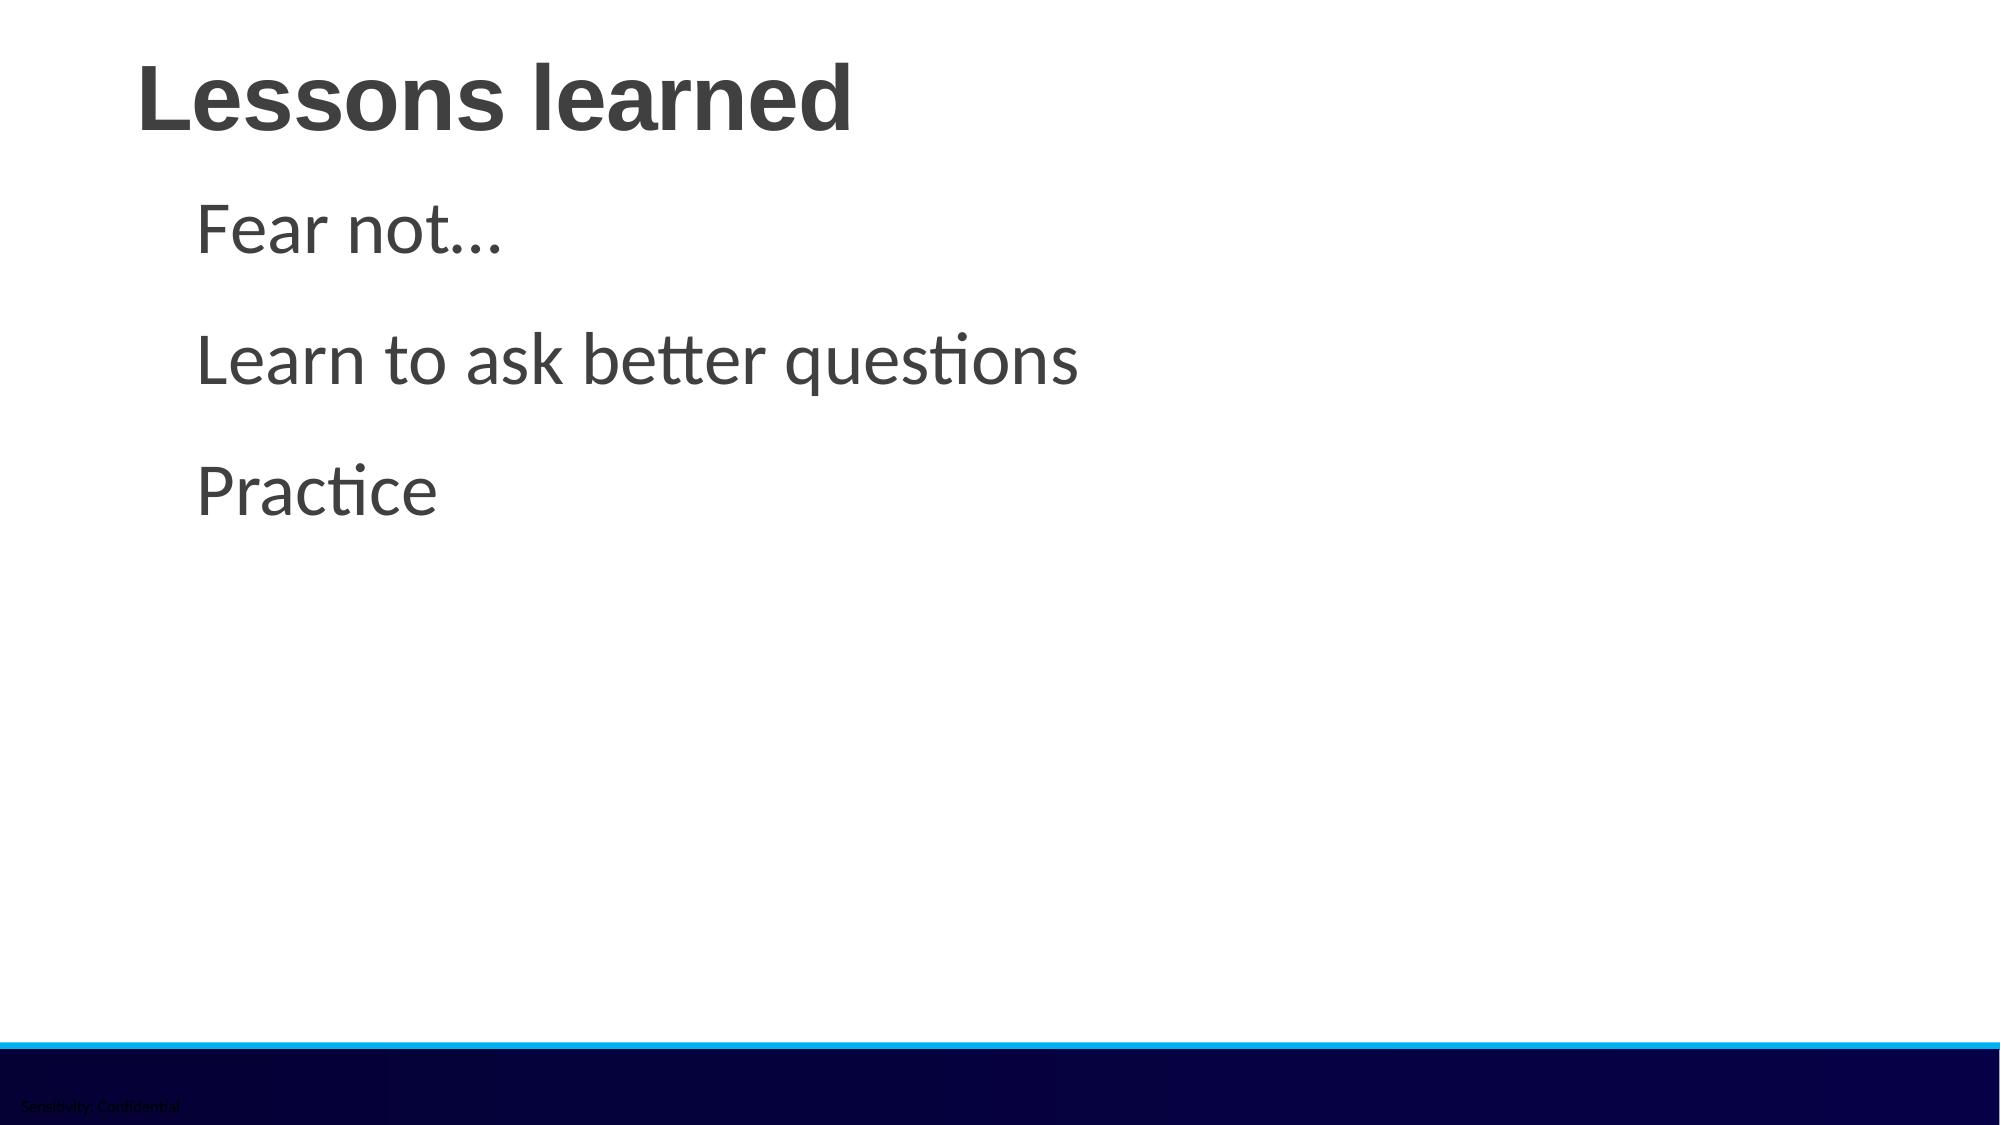

# Lessons learned
Fear not…
Learn to ask better questions
Practice